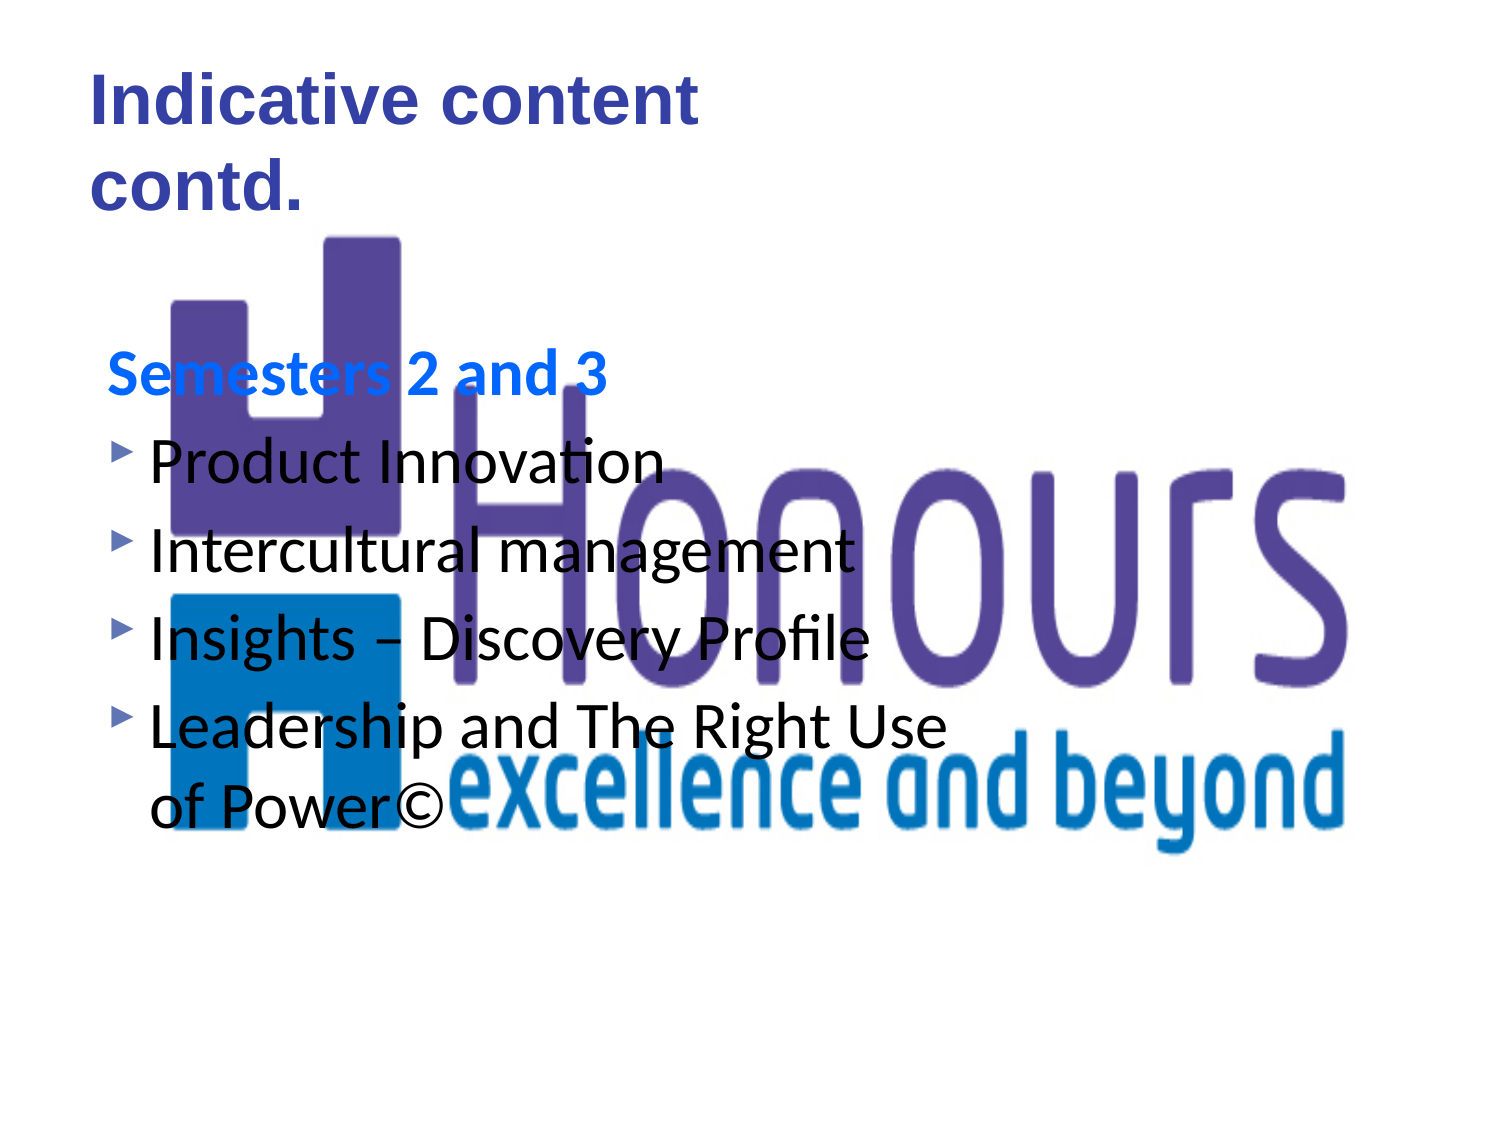

# Indicative content contd.
1
Semesters 2 and 3
Product Innovation
Intercultural management
Insights – Discovery Profile
Leadership and The Right Use of Power©

10